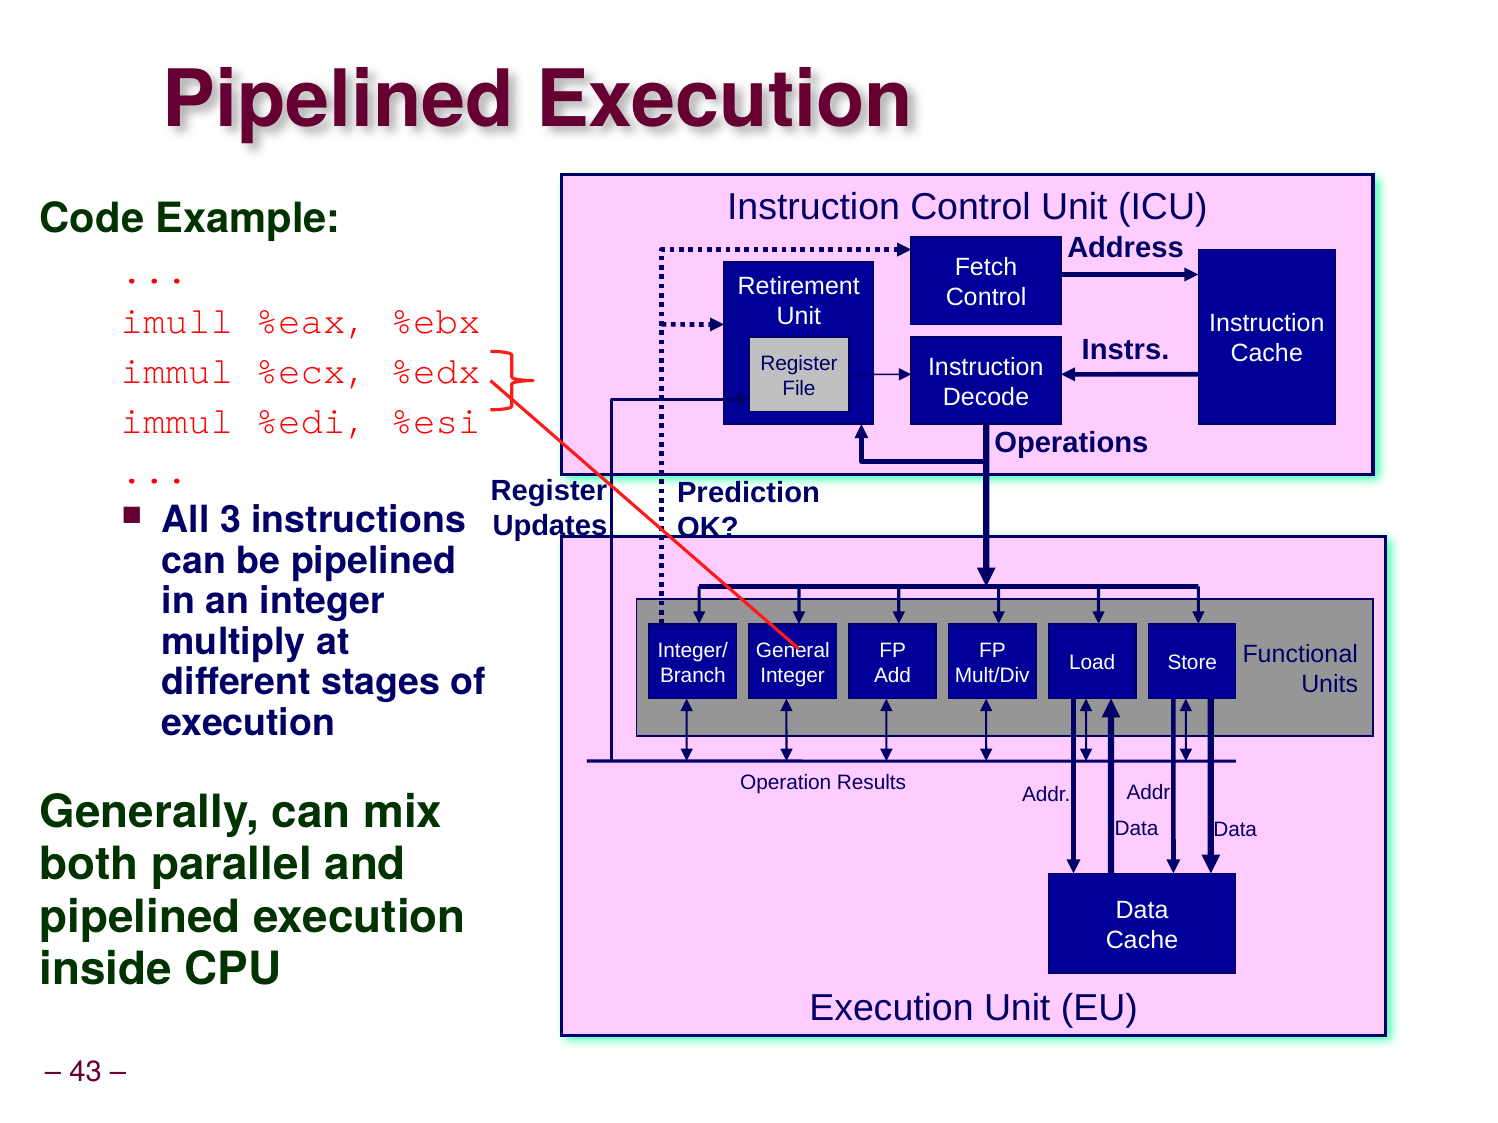

# Pipelined Execution
Instruction Control Unit (ICU)
Address
Fetch
Control

Instruction
Cache
Retirement
Unit

Instrs.

Register
File
Instruction
Decode

Operations

Register
Updates
Prediction
OK?
Execution Unit (EU)

Functional
Units
Integer/
Branch
General
Integer
FP
Add
FP
Mult/Div
Load
Store

Operation Results
Addr.
Addr.

Data
Data
Data
Cache
Code Example:
...
imull %eax, %ebx
immul %ecx, %edx
immul %edi, %esi
...
All 3 instructions can be pipelined in an integer multiply at different stages of execution

Generally, can mix both parallel and pipelined execution inside CPU